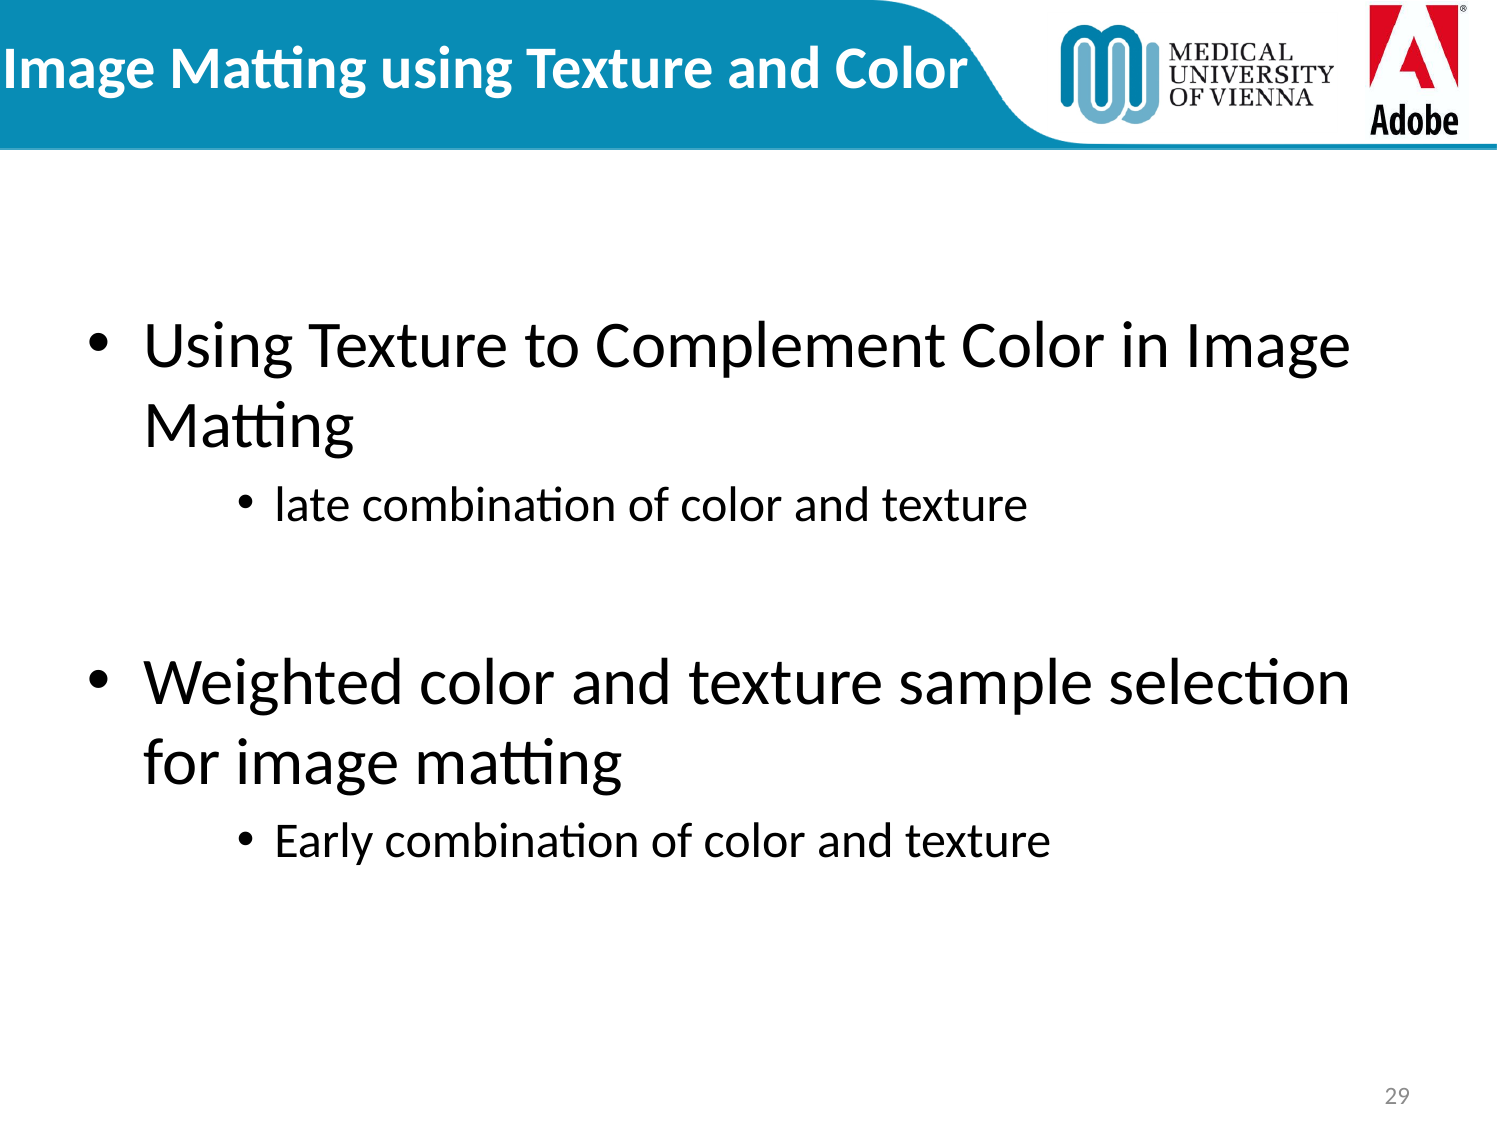

Image Matting using Texture and Color

Using Texture to Complement Color in Image Matting
late combination of color and texture

Weighted color and texture sample selection for image matting
Early combination of color and texture

29